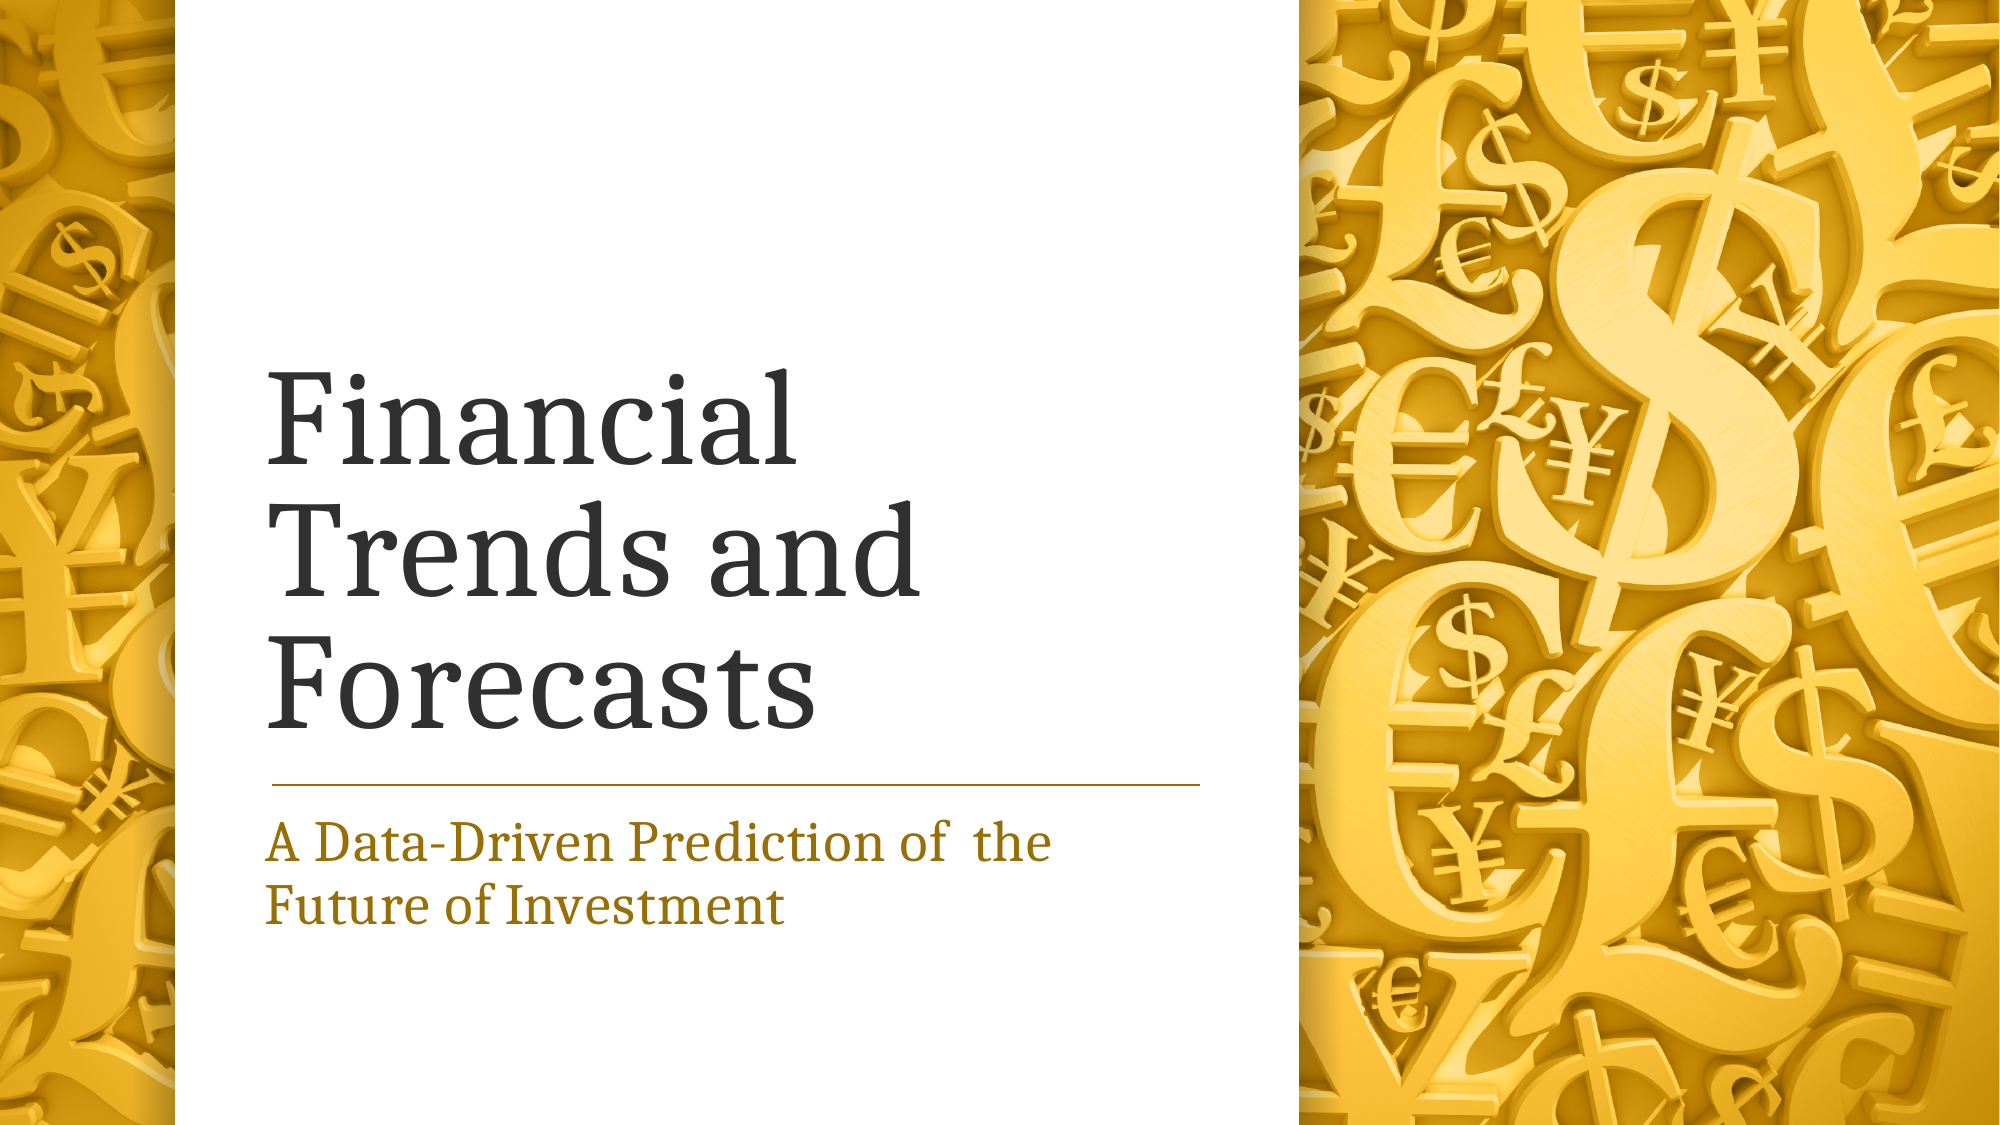

# Financial Trends and Forecasts
A Data-Driven Prediction of  the Future of Investment